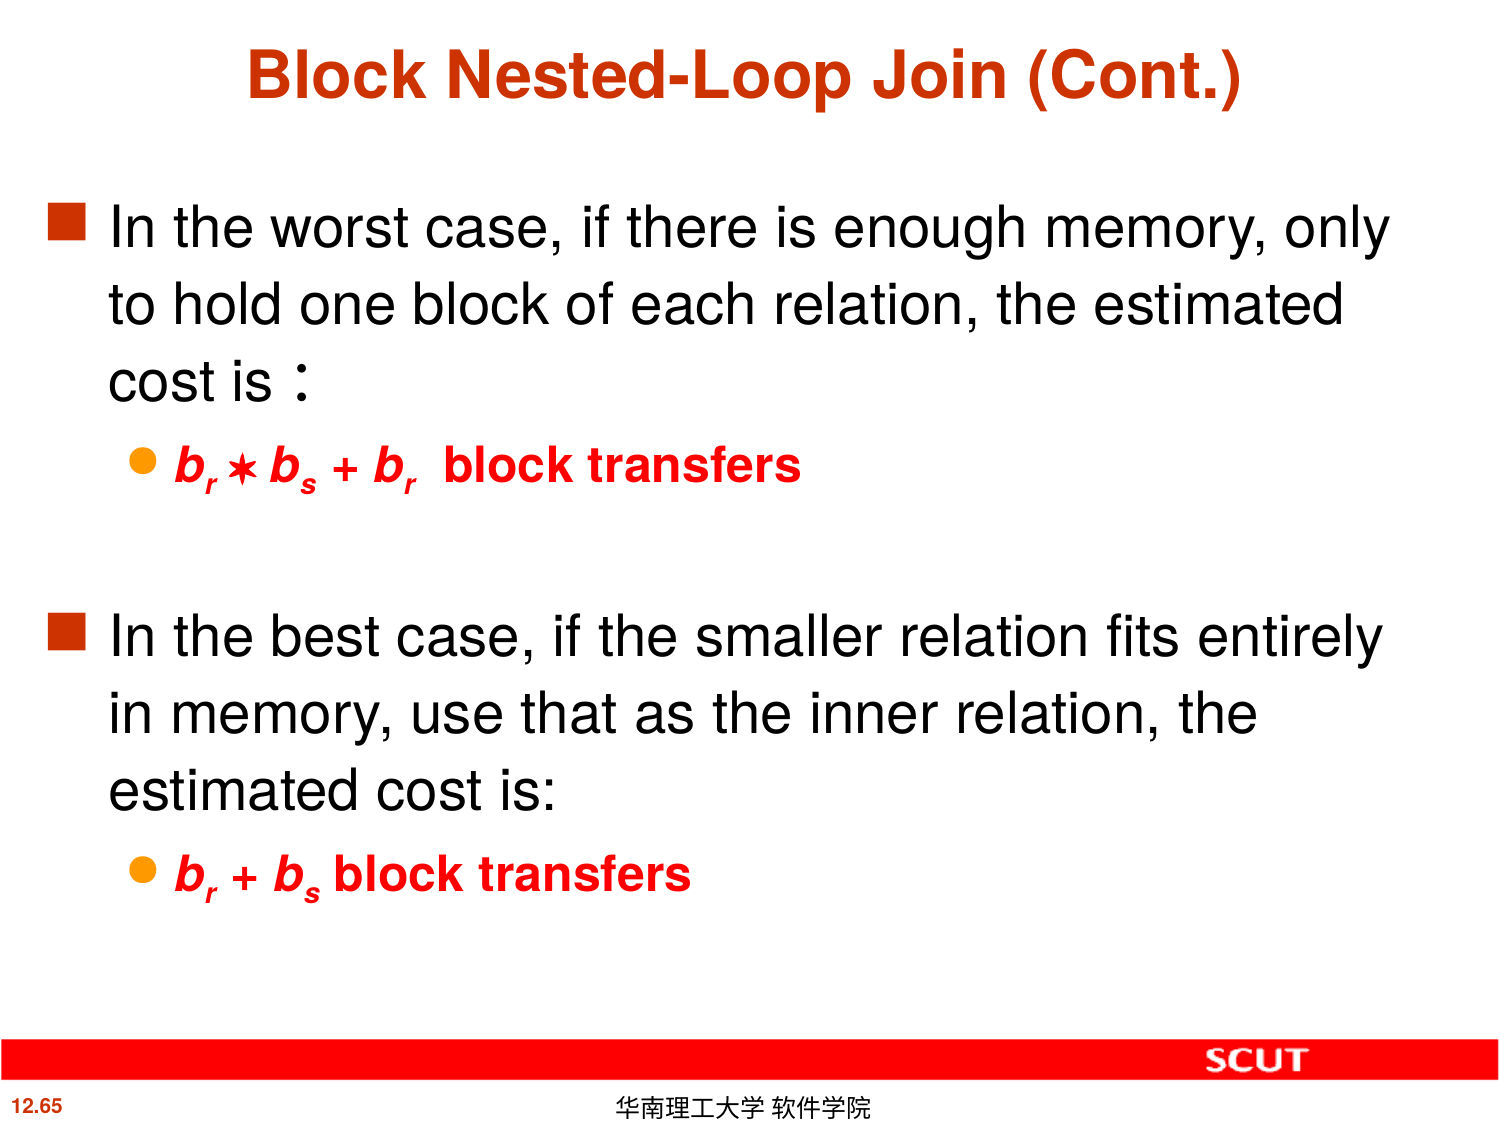

# Block Nested-Loop Join (Cont.)
In the worst case, if there is enough memory, only to hold one block of each relation, the estimated cost is：
br ∗ bs + br  block transfers

In the best case, if the smaller relation fits entirely in memory, use that as the inner relation, the estimated cost is:
br + bs block transfers